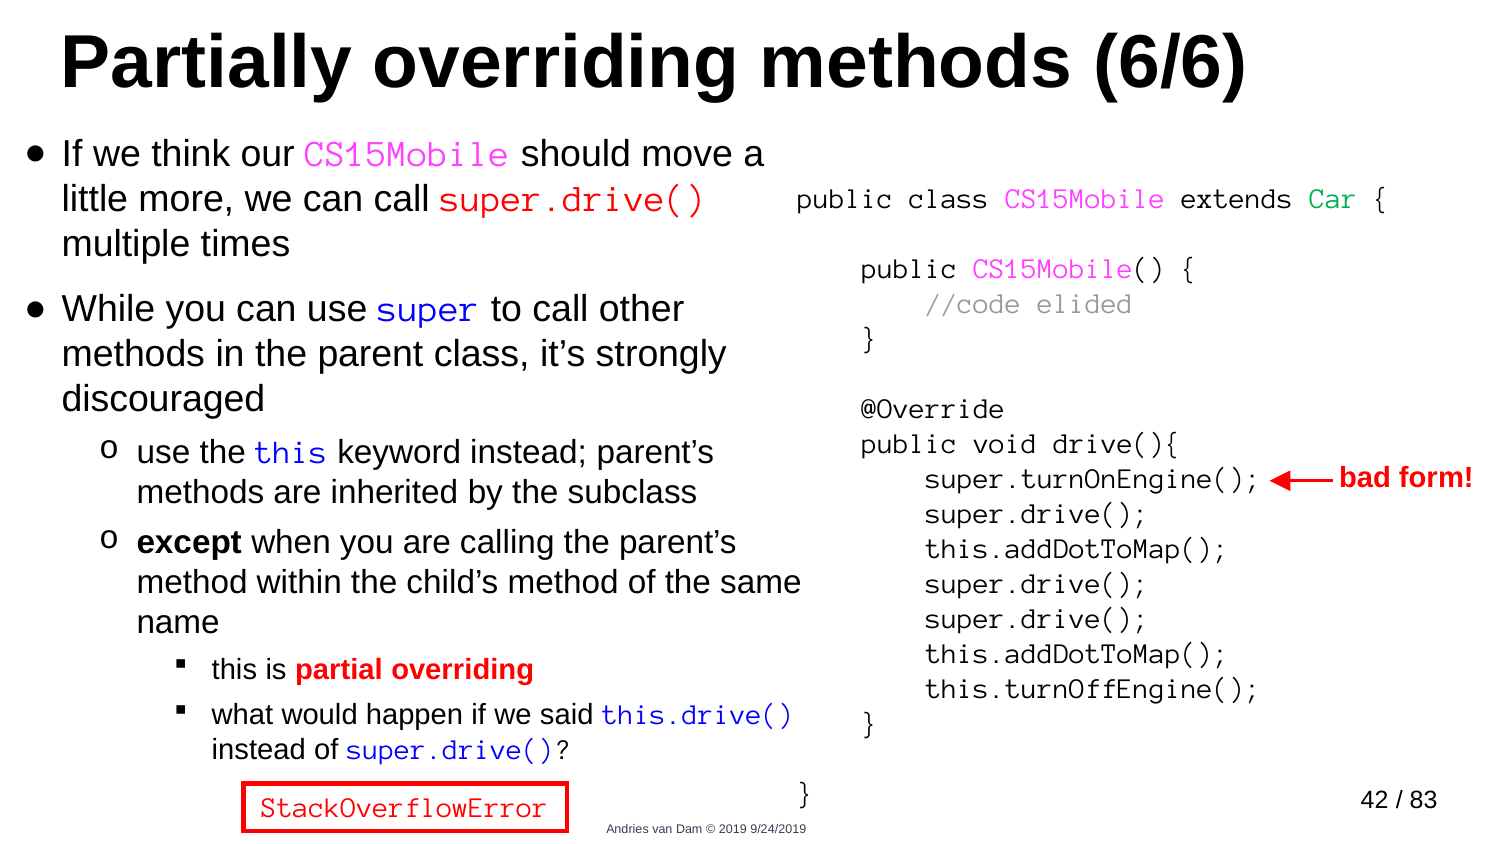

# Partially overriding methods (6/6)
If we think our CS15Mobile should move a little more, we can call super.drive() multiple times
While you can use super to call other methods in the parent class, it’s strongly discouraged
use the this keyword instead; parent’s methods are inherited by the subclass
except when you are calling the parent’s method within the child’s method of the same name
this is partial overriding
what would happen if we said this.drive() instead of super.drive()?
public class CS15Mobile extends Car {

    public CS15Mobile() {
        //code elided
    }

    @Override
    public void drive(){
        super.turnOnEngine();
        super.drive();
        this.addDotToMap();
        super.drive();
        super.drive();
        this.addDotToMap();
        this.turnOffEngine();
    }

}

bad form!
StackOverflowError